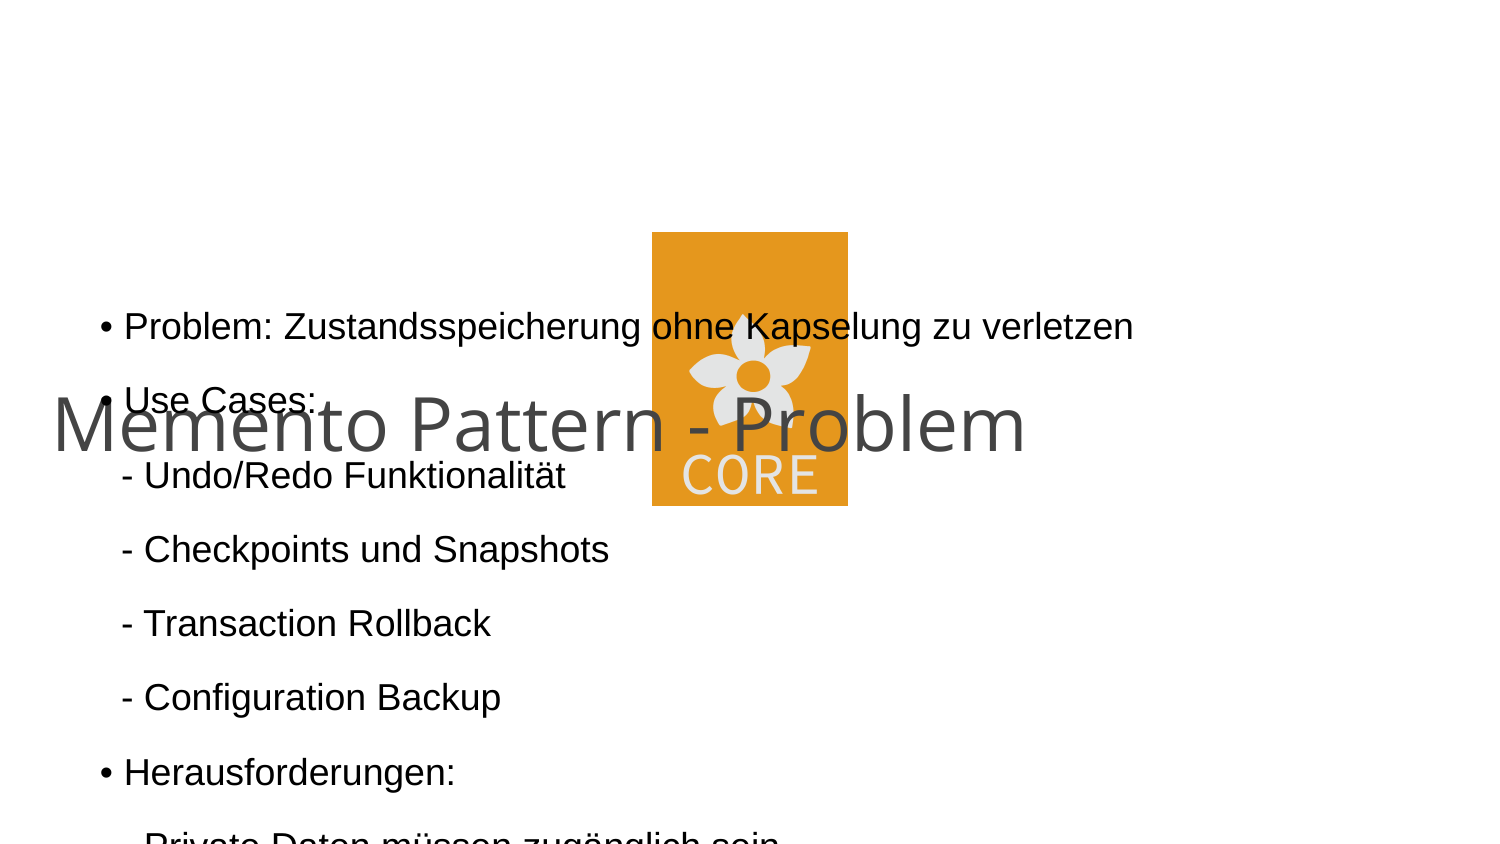

# Memento Pattern - Problem

• Problem: Zustandsspeicherung ohne Kapselung zu verletzen
• Use Cases:
  - Undo/Redo Funktionalität
  - Checkpoints und Snapshots
  - Transaction Rollback
  - Configuration Backup
• Herausforderungen:
  - Private Daten müssen zugänglich sein
  - Performance bei großen Zuständen
  - Memory Management
• Beispiel: Network Device Configuration
  - Backup vor Änderungen
  - Rollback bei Fehlern